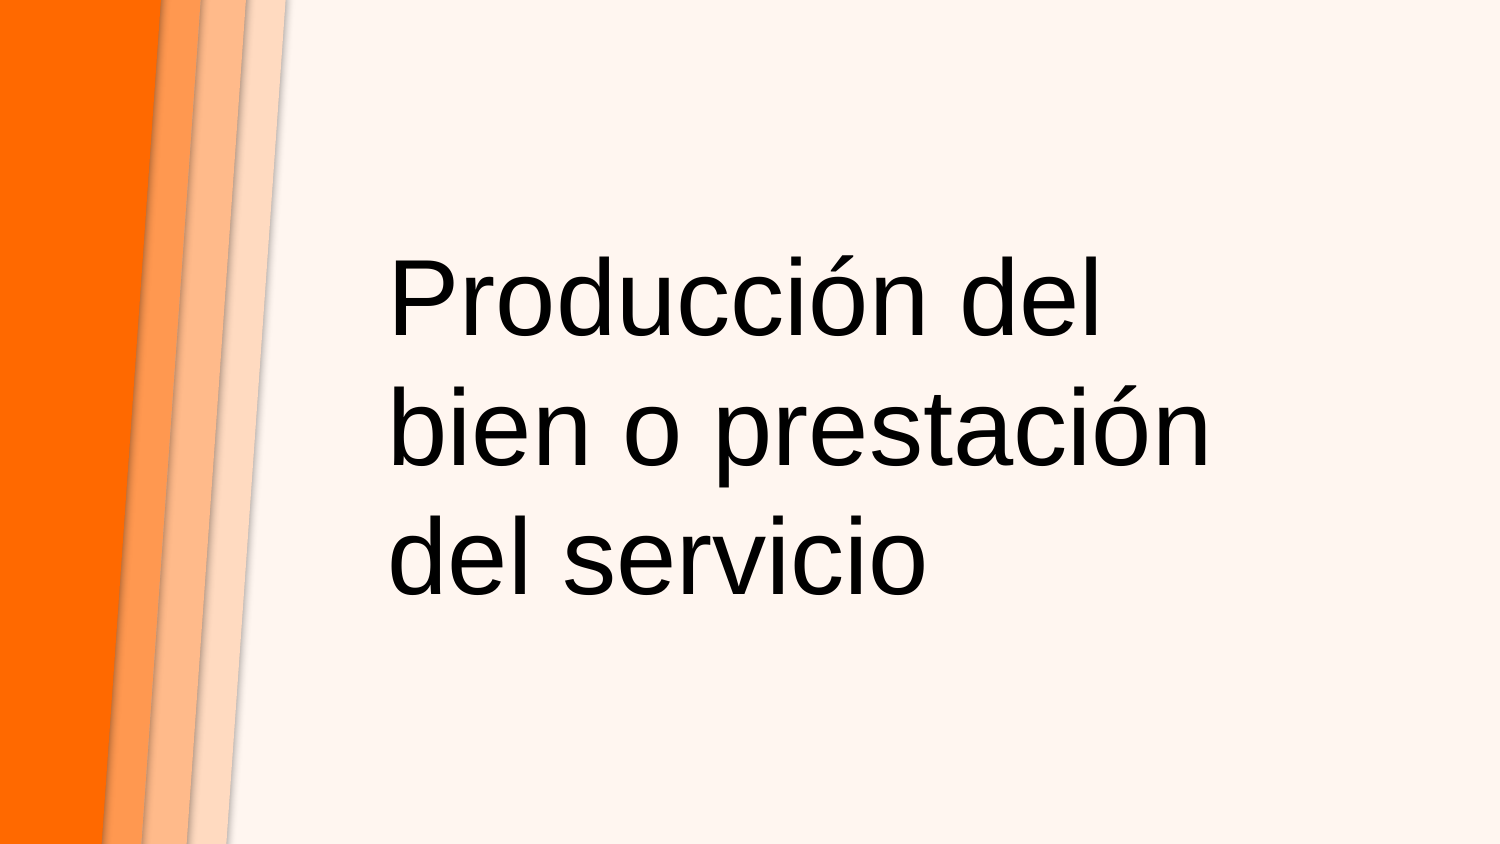

# Producción del bien o prestación del servicio